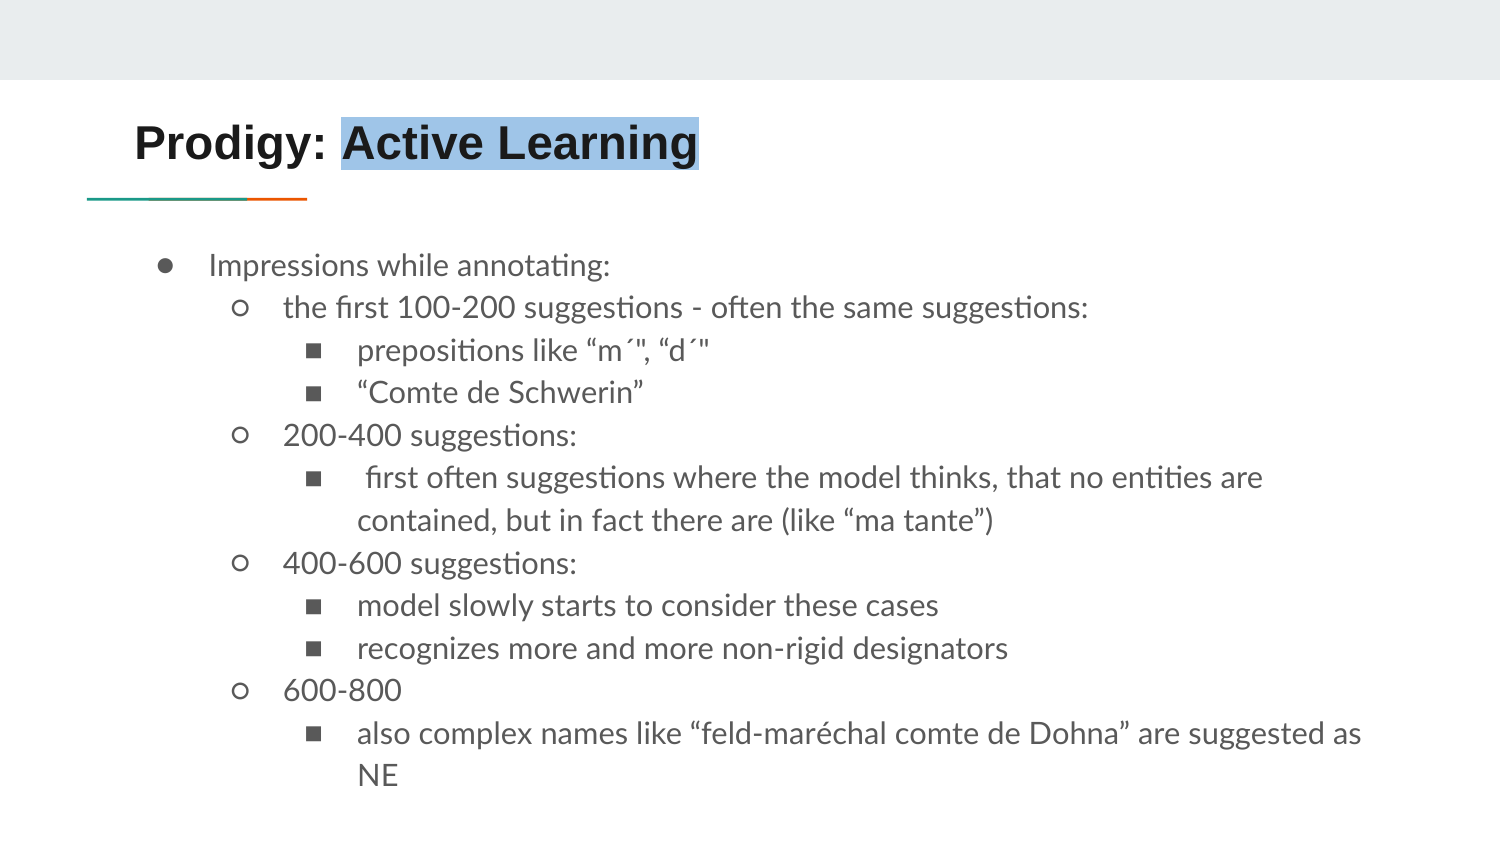

# Prodigy: Active Learning
Impressions while annotating:
the first 100-200 suggestions - often the same suggestions:
prepositions like “m´", “d´"
“Comte de Schwerin”
200-400 suggestions:
 first often suggestions where the model thinks, that no entities are contained, but in fact there are (like “ma tante”)
400-600 suggestions:
model slowly starts to consider these cases
recognizes more and more non-rigid designators
600-800
also complex names like “feld-maréchal comte de Dohna” are suggested as NE